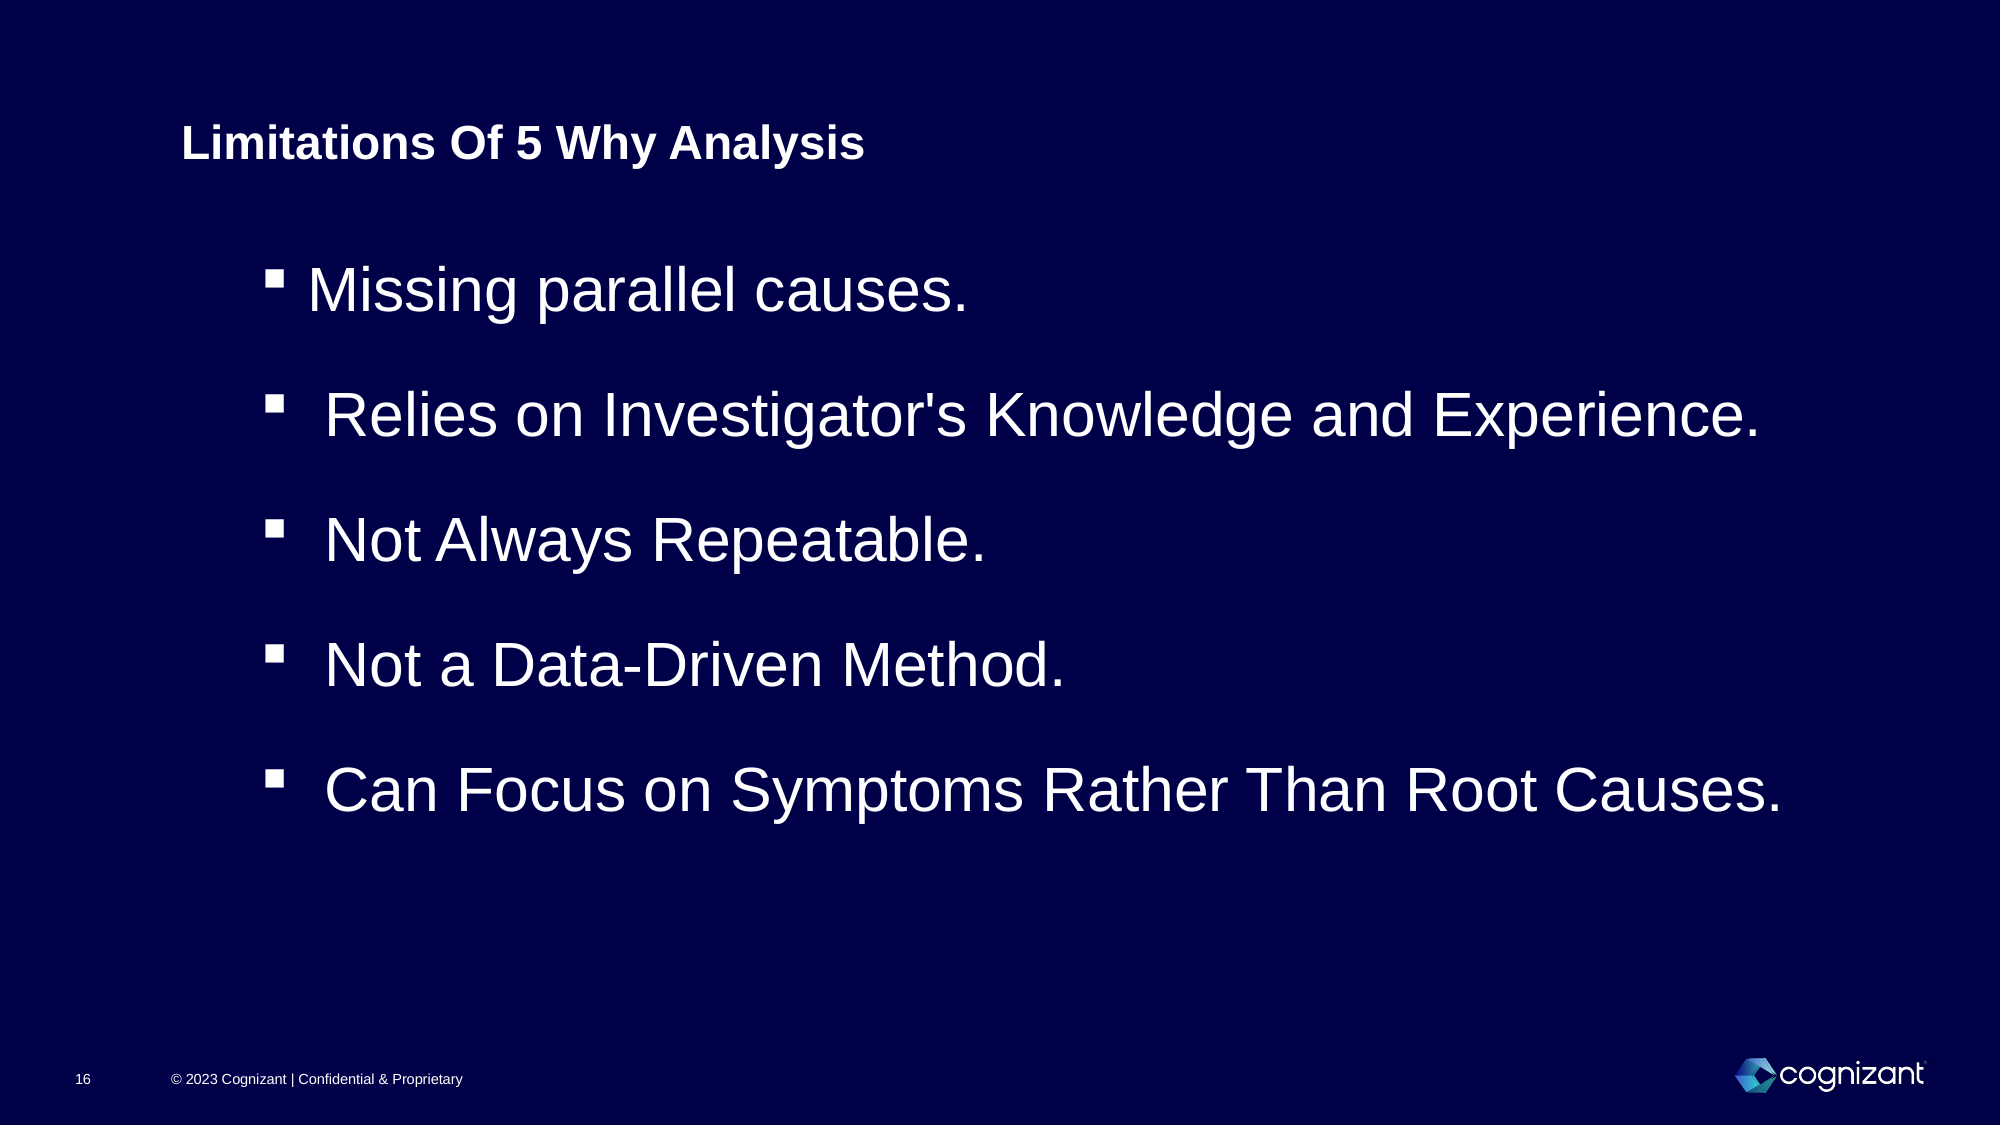

Limitations Of 5 Why Analysis
 Missing parallel causes.
  Relies on Investigator's Knowledge and Experience.
  Not Always Repeatable.
  Not a Data-Driven Method.
  Can Focus on Symptoms Rather Than Root Causes.
© 2023 Cognizant | Confidential & Proprietary
16